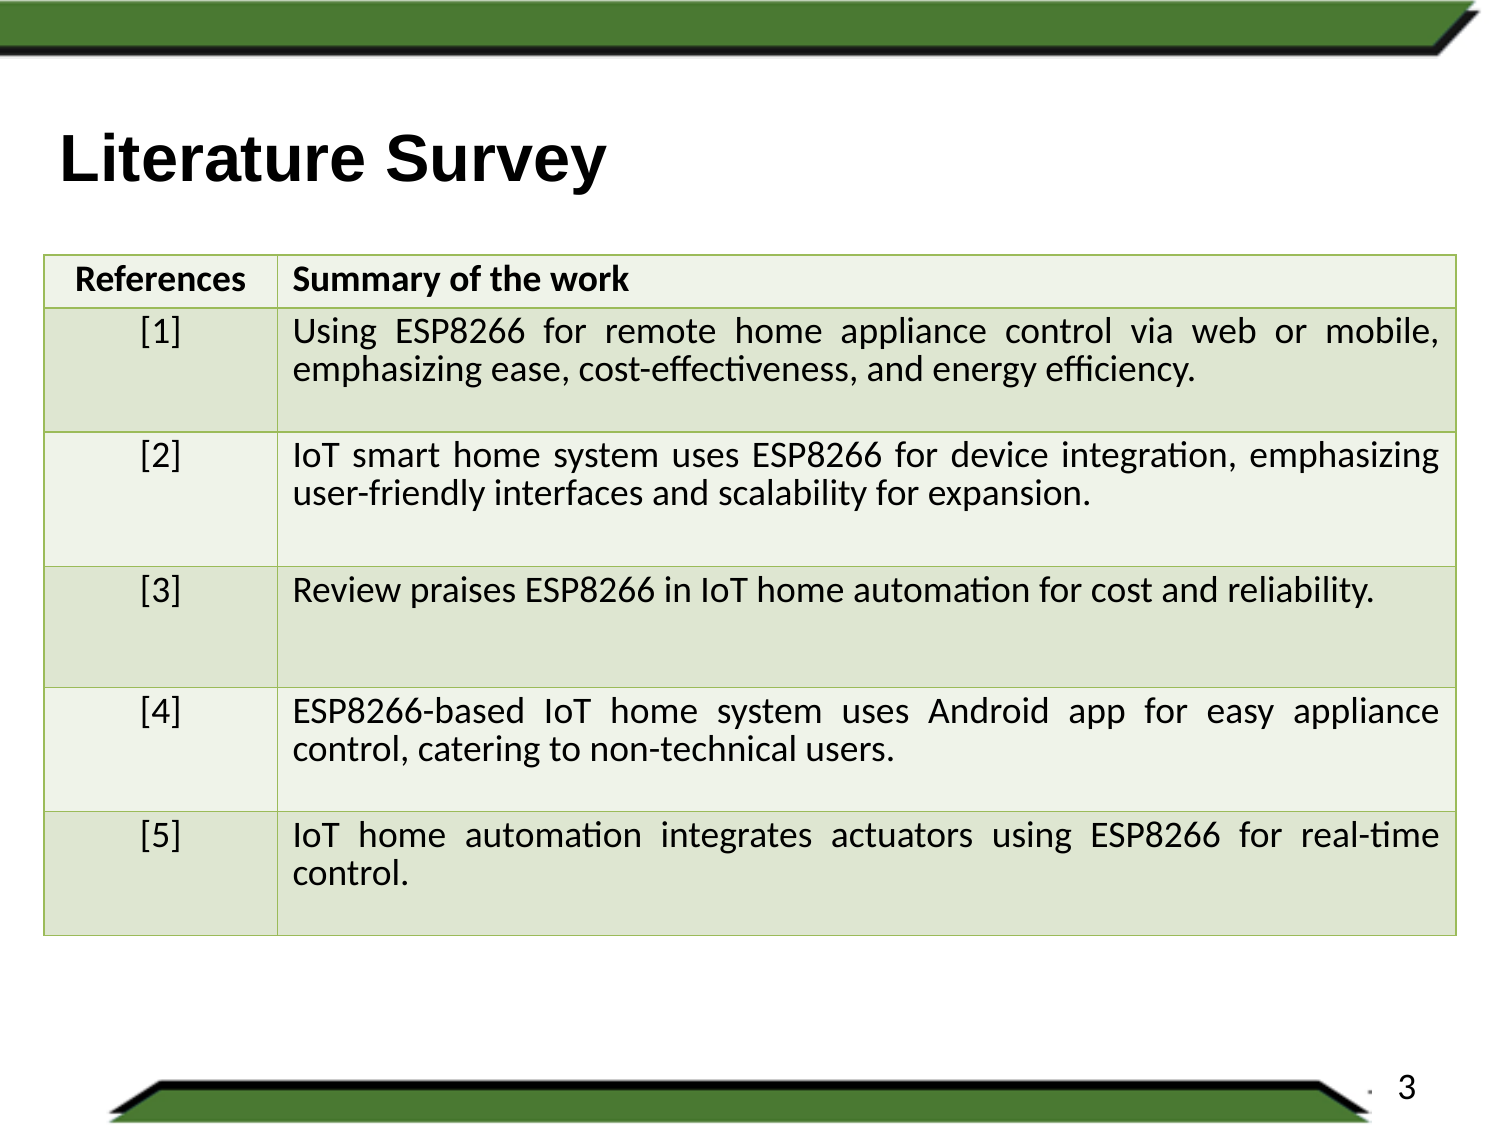

# Literature Survey
| References | Summary of the work |
| --- | --- |
| [1] | Using ESP8266 for remote home appliance control via web or mobile, emphasizing ease, cost-effectiveness, and energy efficiency. |
| [2] | IoT smart home system uses ESP8266 for device integration, emphasizing user-friendly interfaces and scalability for expansion. |
| [3] | Review praises ESP8266 in IoT home automation for cost and reliability. |
| [4] | ESP8266-based IoT home system uses Android app for easy appliance control, catering to non-technical users. |
| [5] | IoT home automation integrates actuators using ESP8266 for real-time control. |
3